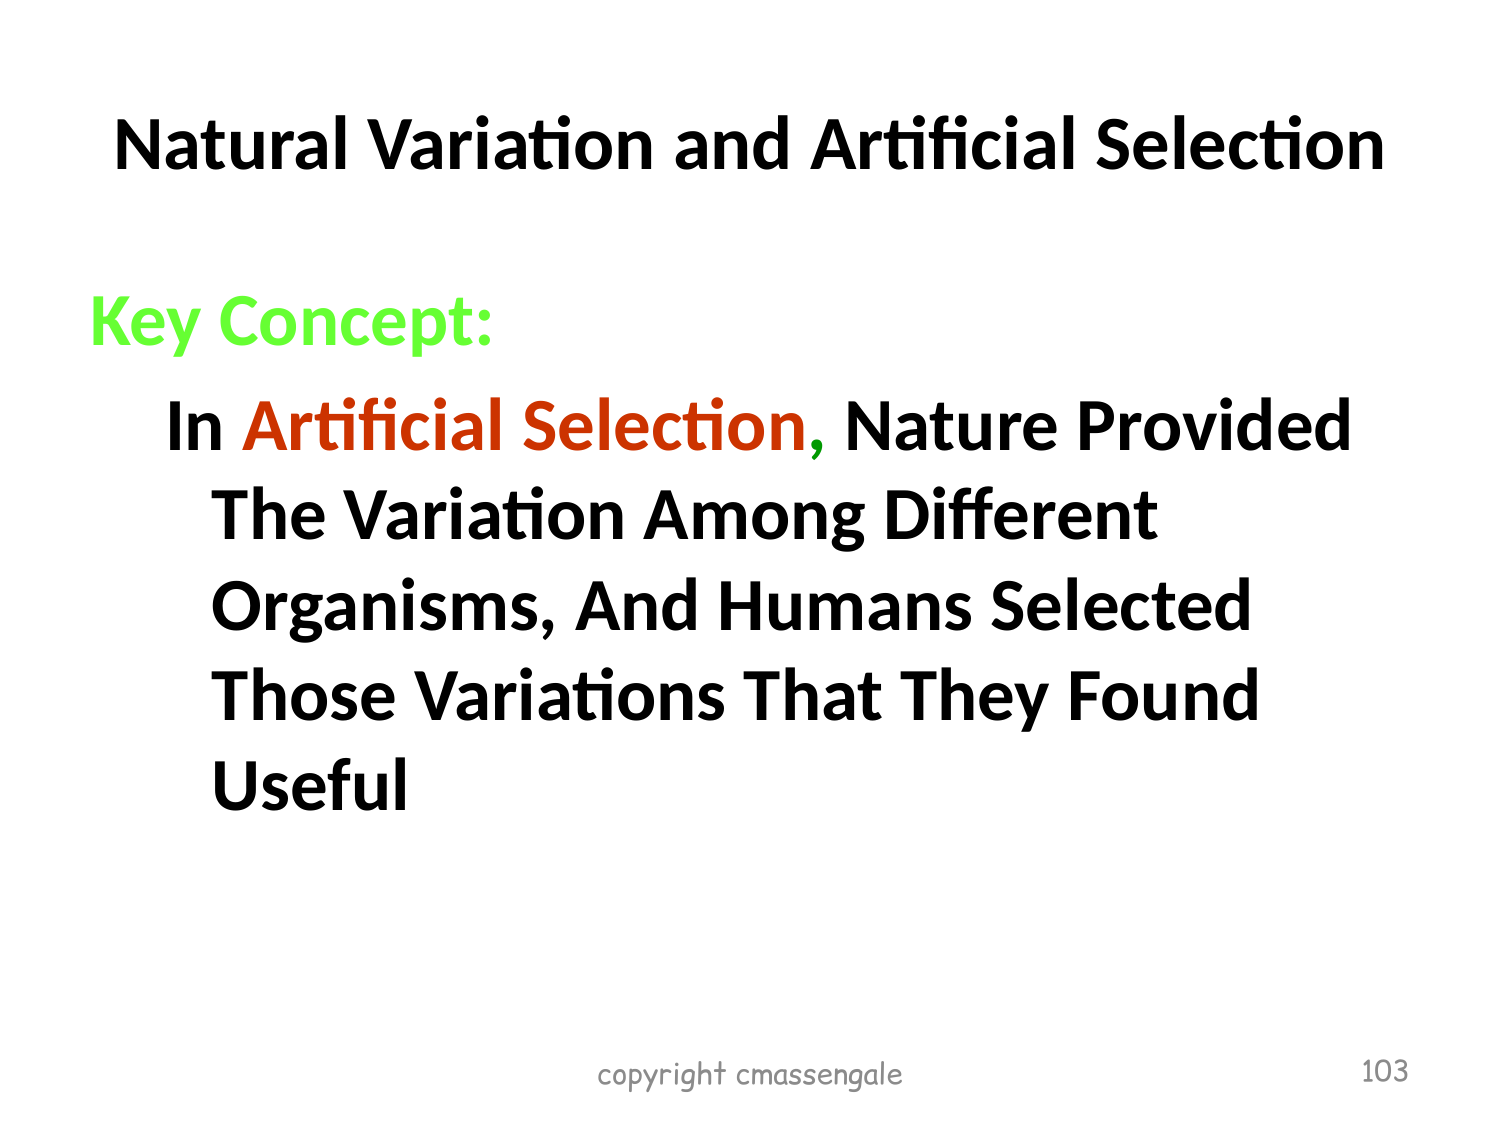

# Natural Variation and Artificial Selection
Key Concept:
In Artificial Selection, Nature Provided The Variation Among Different Organisms, And Humans Selected Those Variations That They Found Useful
copyright cmassengale
103